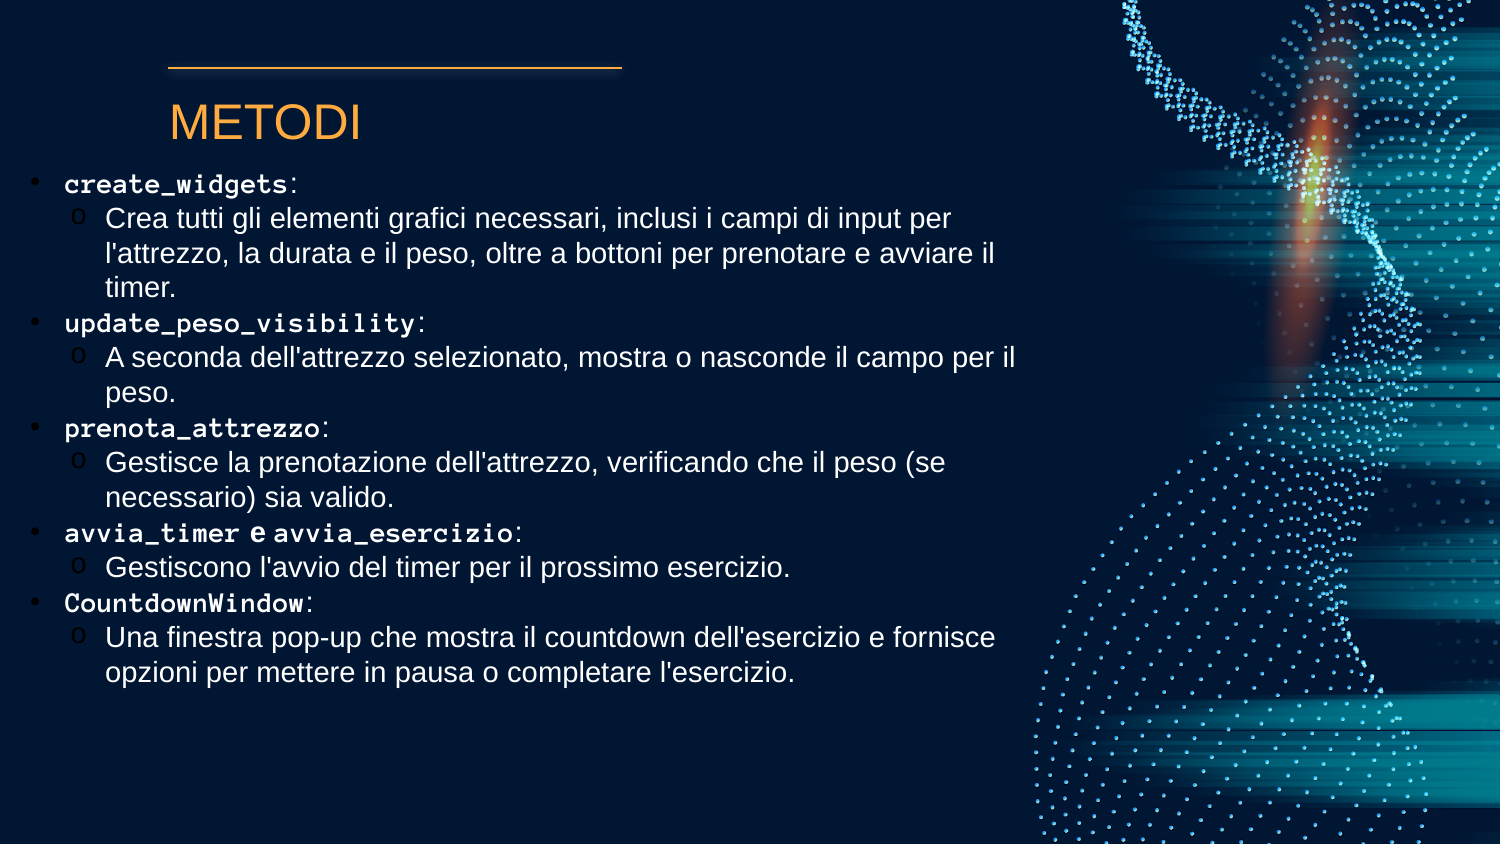

# METODI
create_widgets:
Crea tutti gli elementi grafici necessari, inclusi i campi di input per l'attrezzo, la durata e il peso, oltre a bottoni per prenotare e avviare il timer.
update_peso_visibility:
A seconda dell'attrezzo selezionato, mostra o nasconde il campo per il peso.
prenota_attrezzo:
Gestisce la prenotazione dell'attrezzo, verificando che il peso (se necessario) sia valido.
avvia_timer e avvia_esercizio:
Gestiscono l'avvio del timer per il prossimo esercizio.
CountdownWindow:
Una finestra pop-up che mostra il countdown dell'esercizio e fornisce opzioni per mettere in pausa o completare l'esercizio.